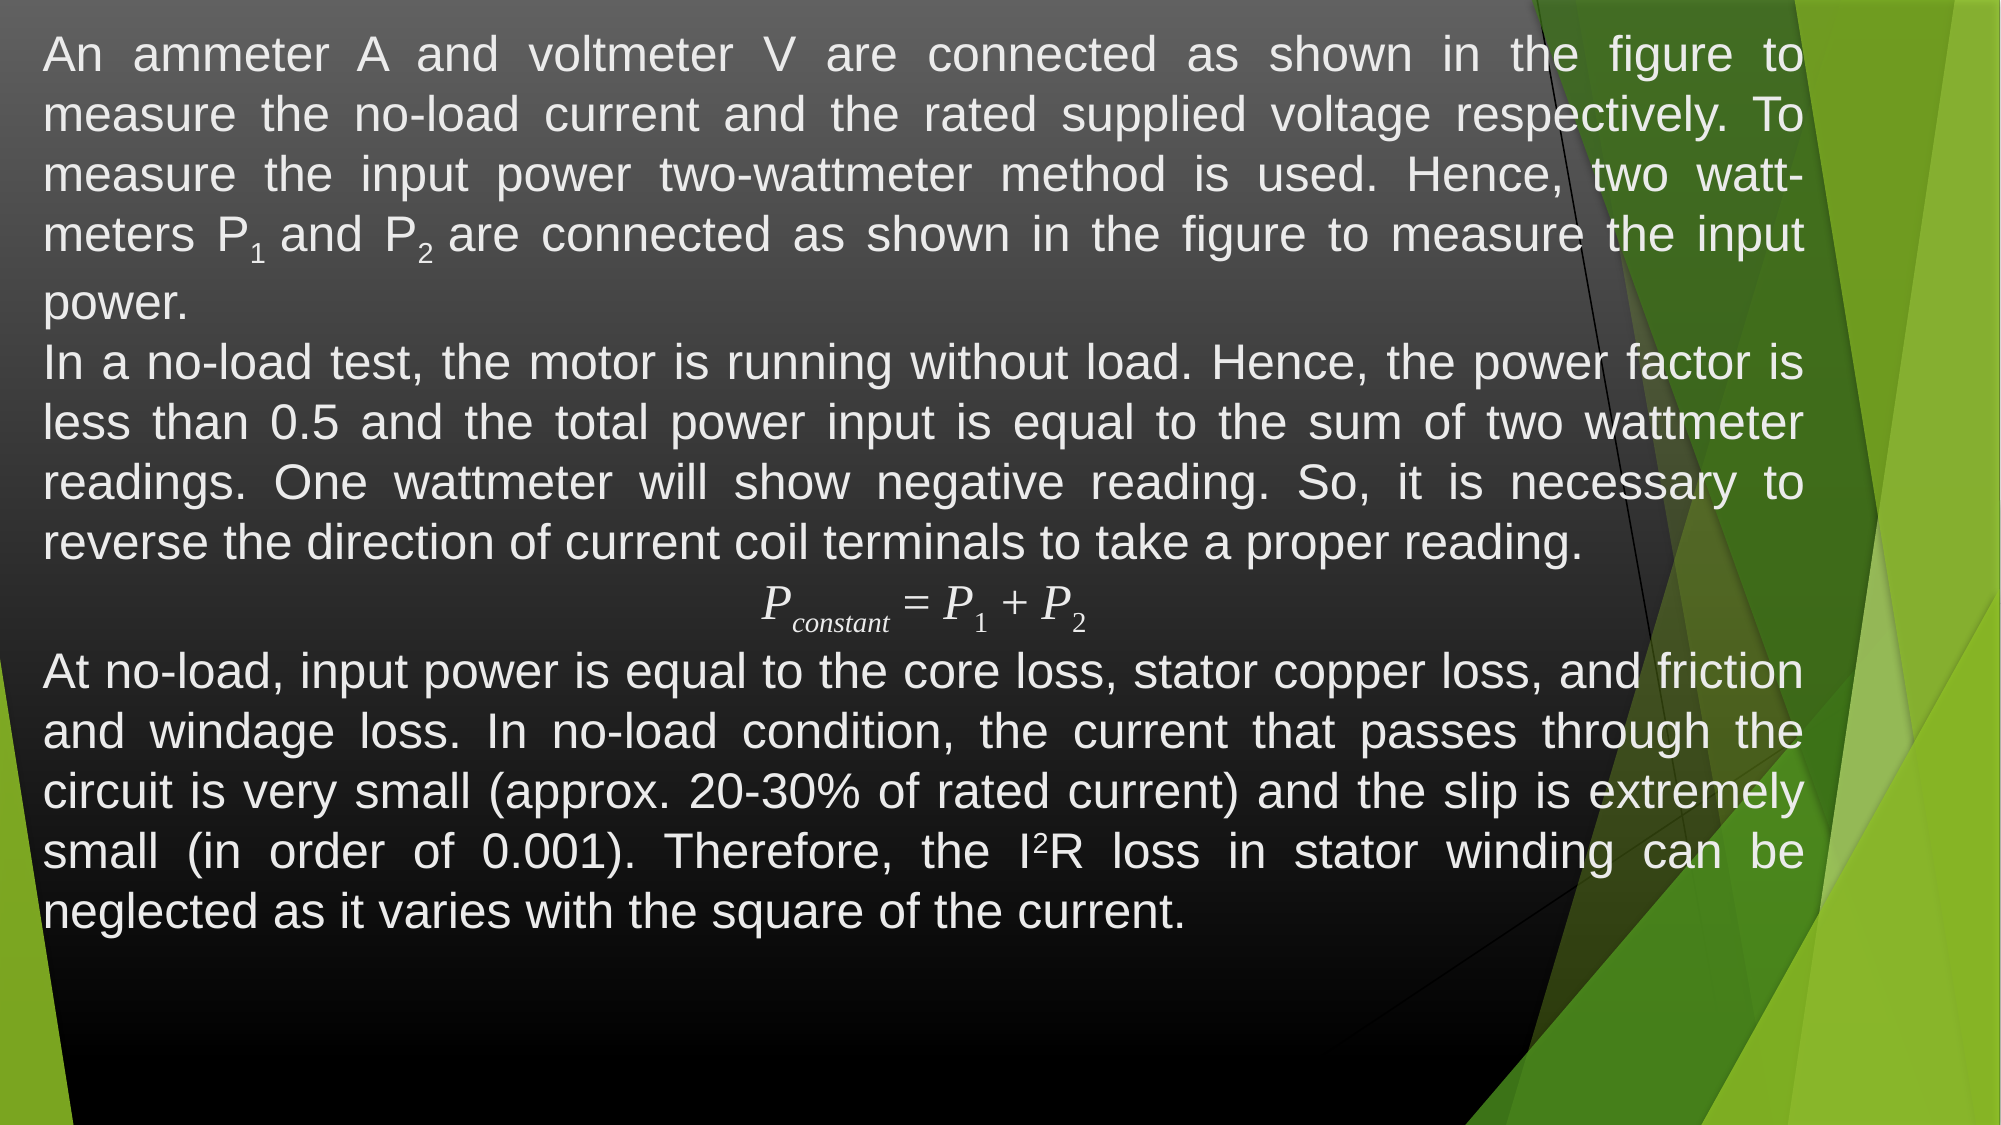

An ammeter A and voltmeter V are connected as shown in the figure to measure the no-load current and the rated supplied voltage respectively. To measure the input power two-wattmeter method is used. Hence, two watt-meters P1 and P2 are connected as shown in the figure to measure the input power.
In a no-load test, the motor is running without load. Hence, the power factor is less than 0.5 and the total power input is equal to the sum of two wattmeter readings. One wattmeter will show negative reading. So, it is necessary to reverse the direction of current coil terminals to take a proper reading.
Pconstant = P1 + P2
At no-load, input power is equal to the core loss, stator copper loss, and friction and windage loss. In no-load condition, the current that passes through the circuit is very small (approx. 20-30% of rated current) and the slip is extremely small (in order of 0.001). Therefore, the I2R loss in stator winding can be neglected as it varies with the square of the current.